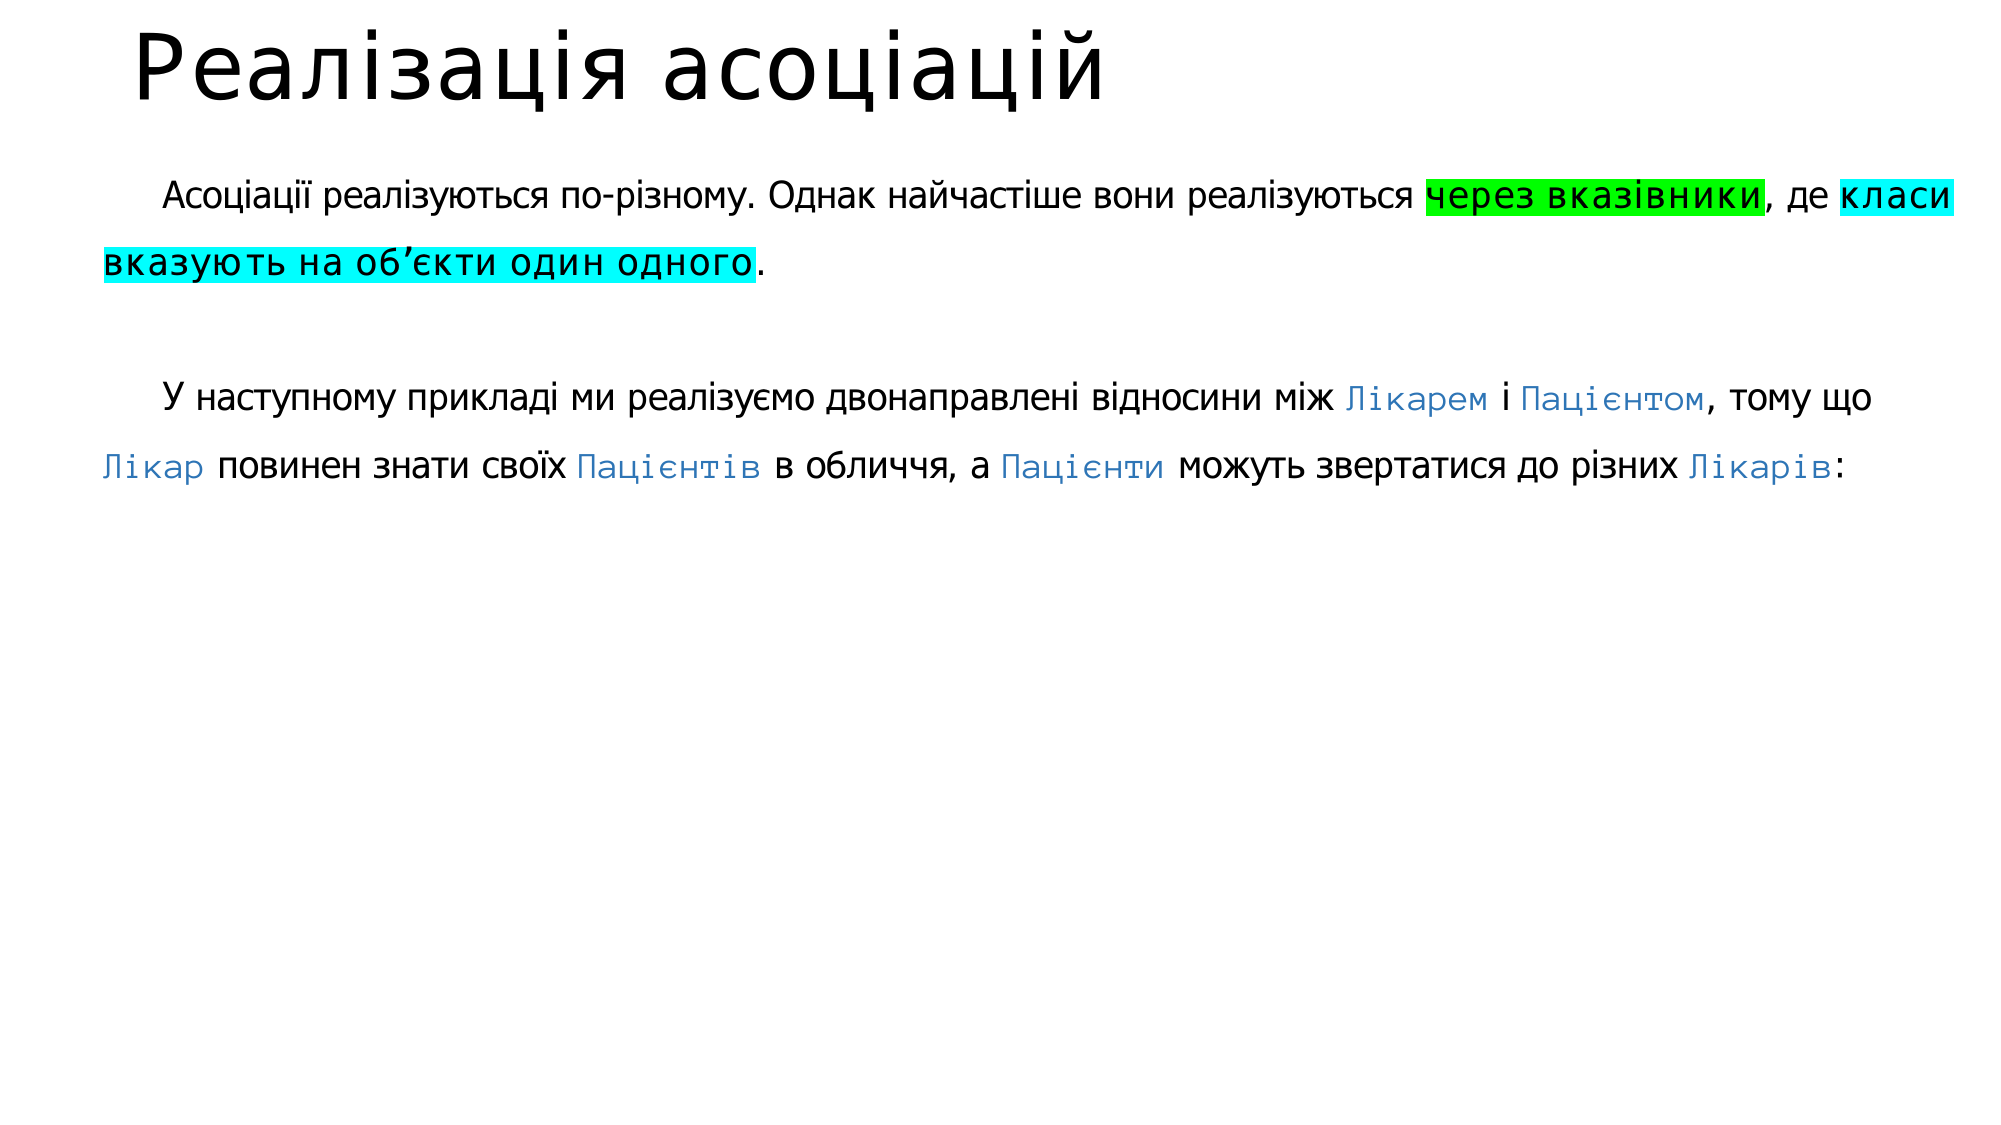

# Реалізація асоціацій
Асоціації реалізуються по-різному. Однак найчастіше вони реалізуються через вказівники, де класи вказують на об’єкти один одного.

У наступному прикладі ми реалізуємо двонаправлені відносини між Лікарем і Пацієнтом, тому що Лікар повинен знати своїх Пацієнтів в обличчя, а Пацієнти можуть звертатися до різних Лікарів: